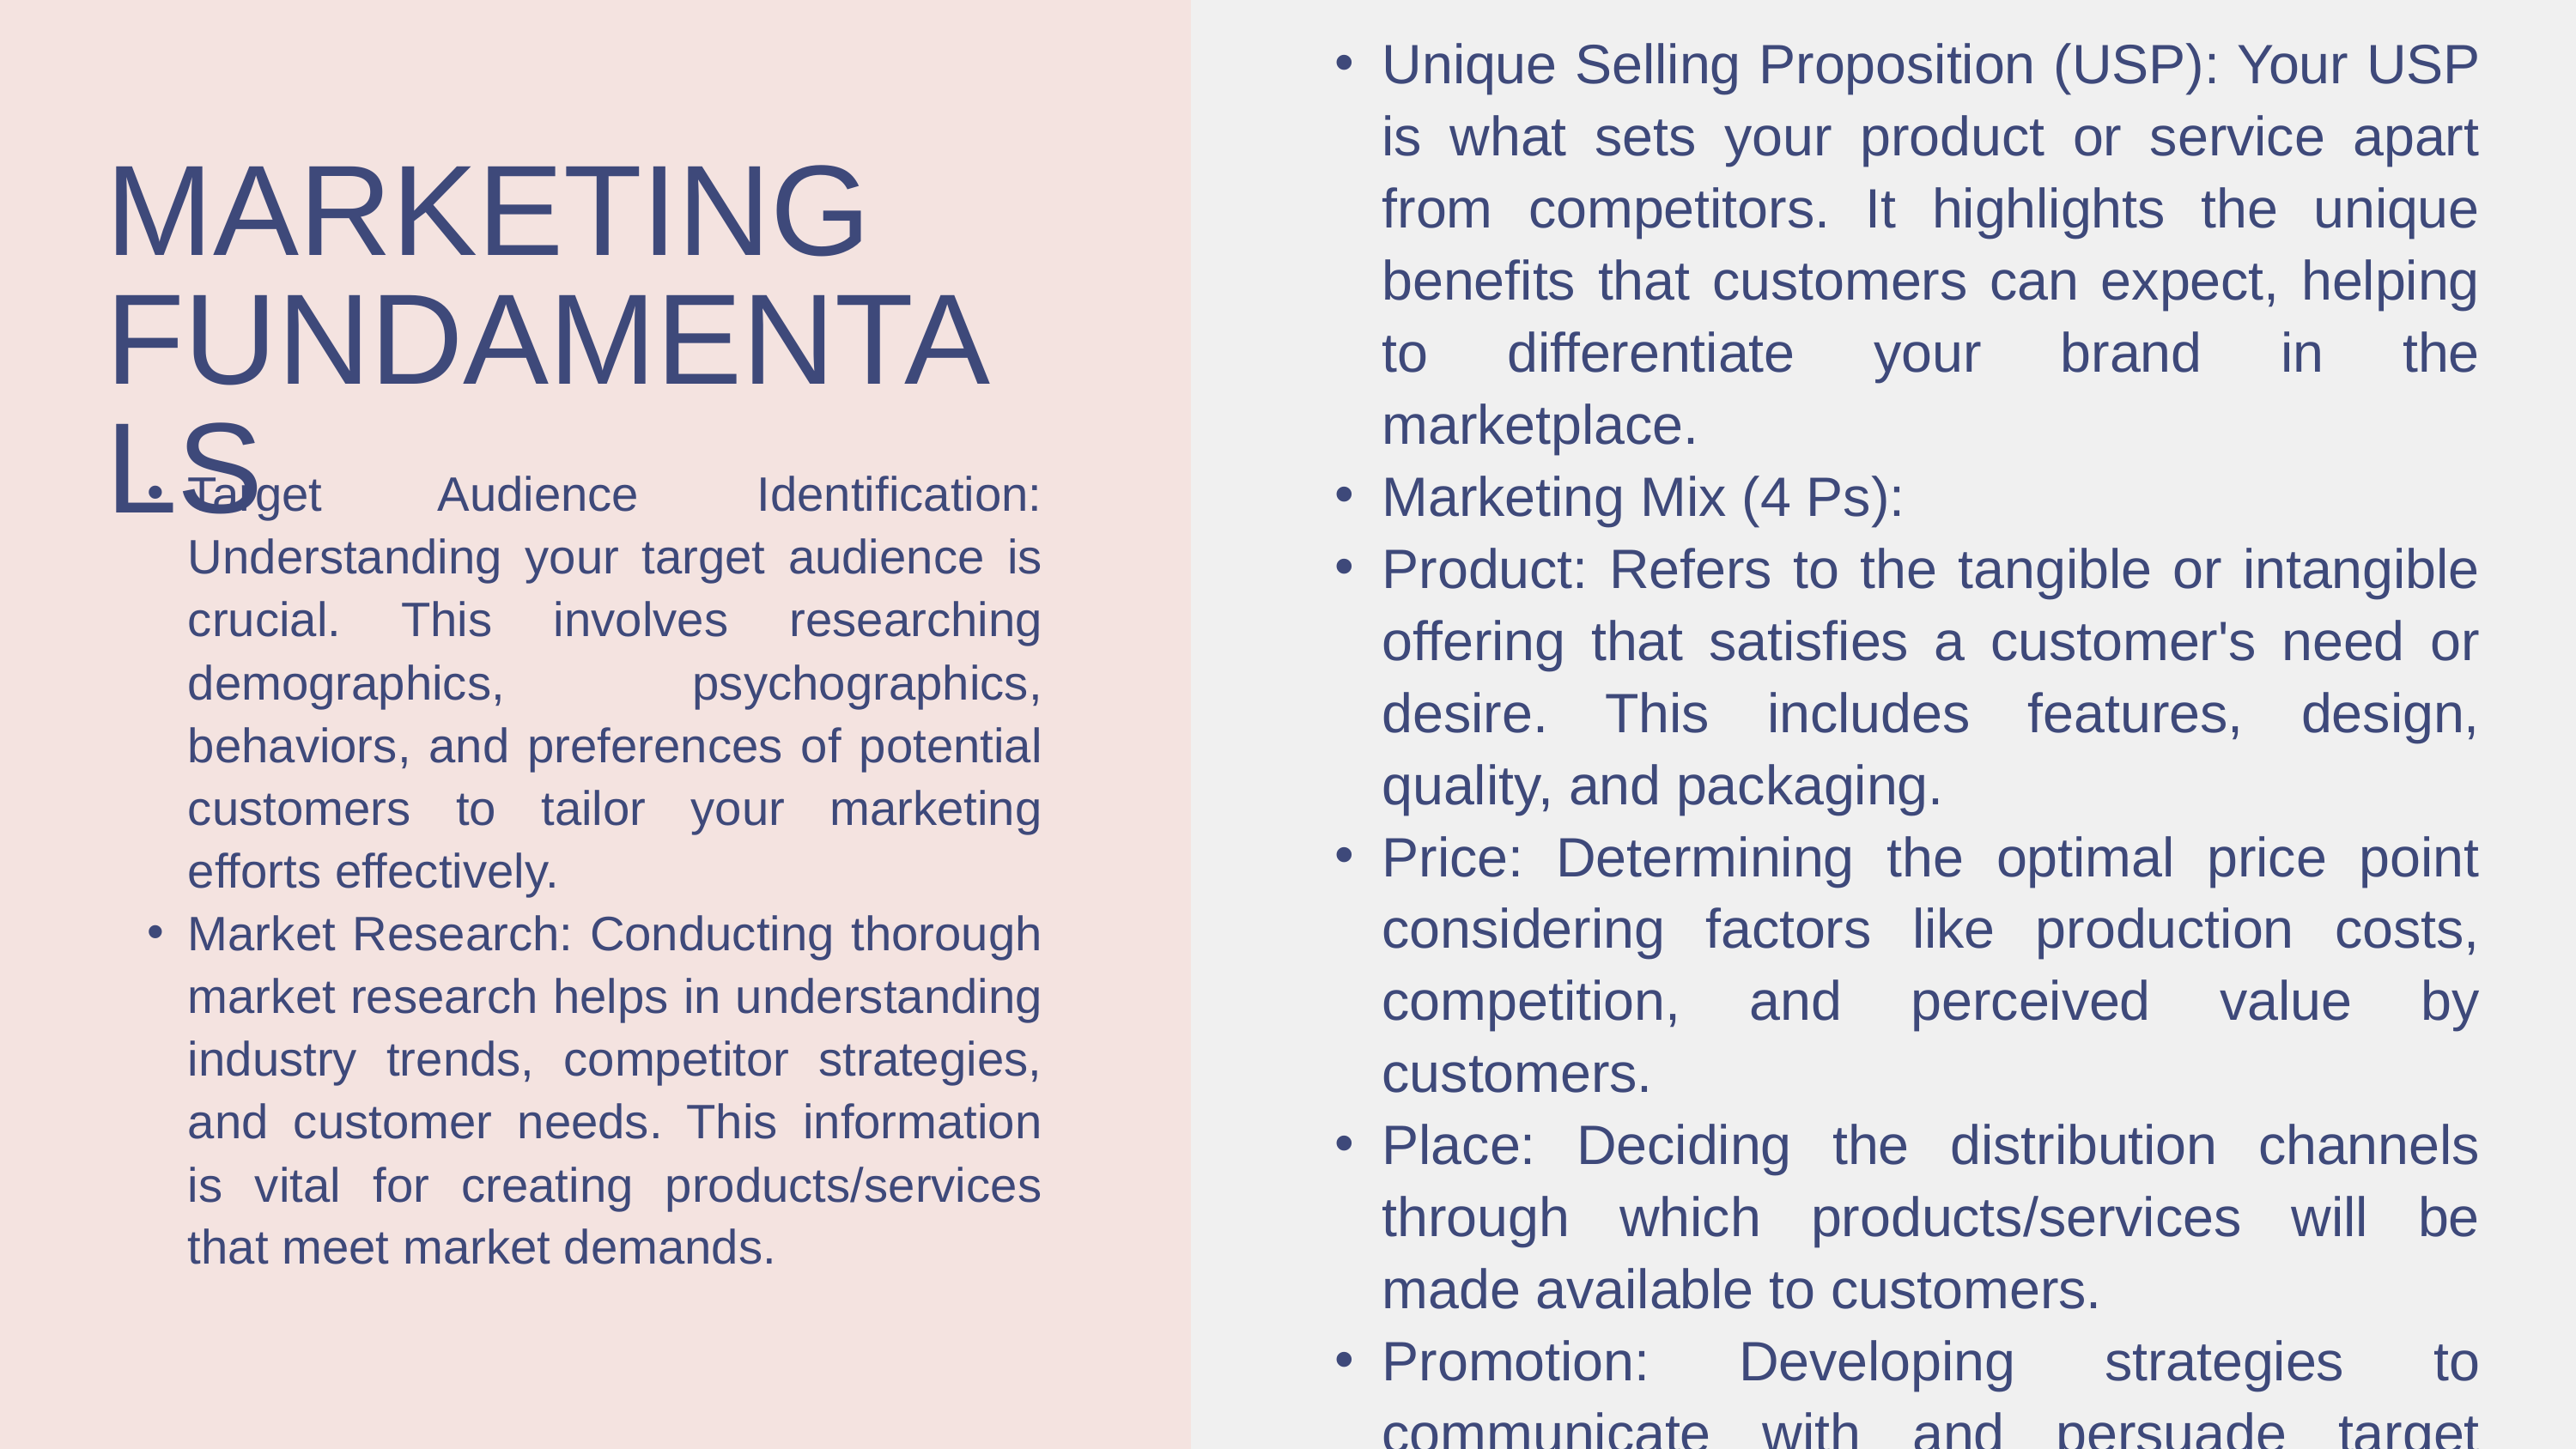

Unique Selling Proposition (USP): Your USP is what sets your product or service apart from competitors. It highlights the unique benefits that customers can expect, helping to differentiate your brand in the marketplace.
Marketing Mix (4 Ps):
Product: Refers to the tangible or intangible offering that satisfies a customer's need or desire. This includes features, design, quality, and packaging.
Price: Determining the optimal price point considering factors like production costs, competition, and perceived value by customers.
Place: Deciding the distribution channels through which products/services will be made available to customers.
Promotion: Developing strategies to communicate with and persuade target customers through advertising, public relations, sales promotion, and other promotional activities

MARKETING FUNDAMENTALS
Target Audience Identification: Understanding your target audience is crucial. This involves researching demographics, psychographics, behaviors, and preferences of potential customers to tailor your marketing efforts effectively.
Market Research: Conducting thorough market research helps in understanding industry trends, competitor strategies, and customer needs. This information is vital for creating products/services that meet market demands.